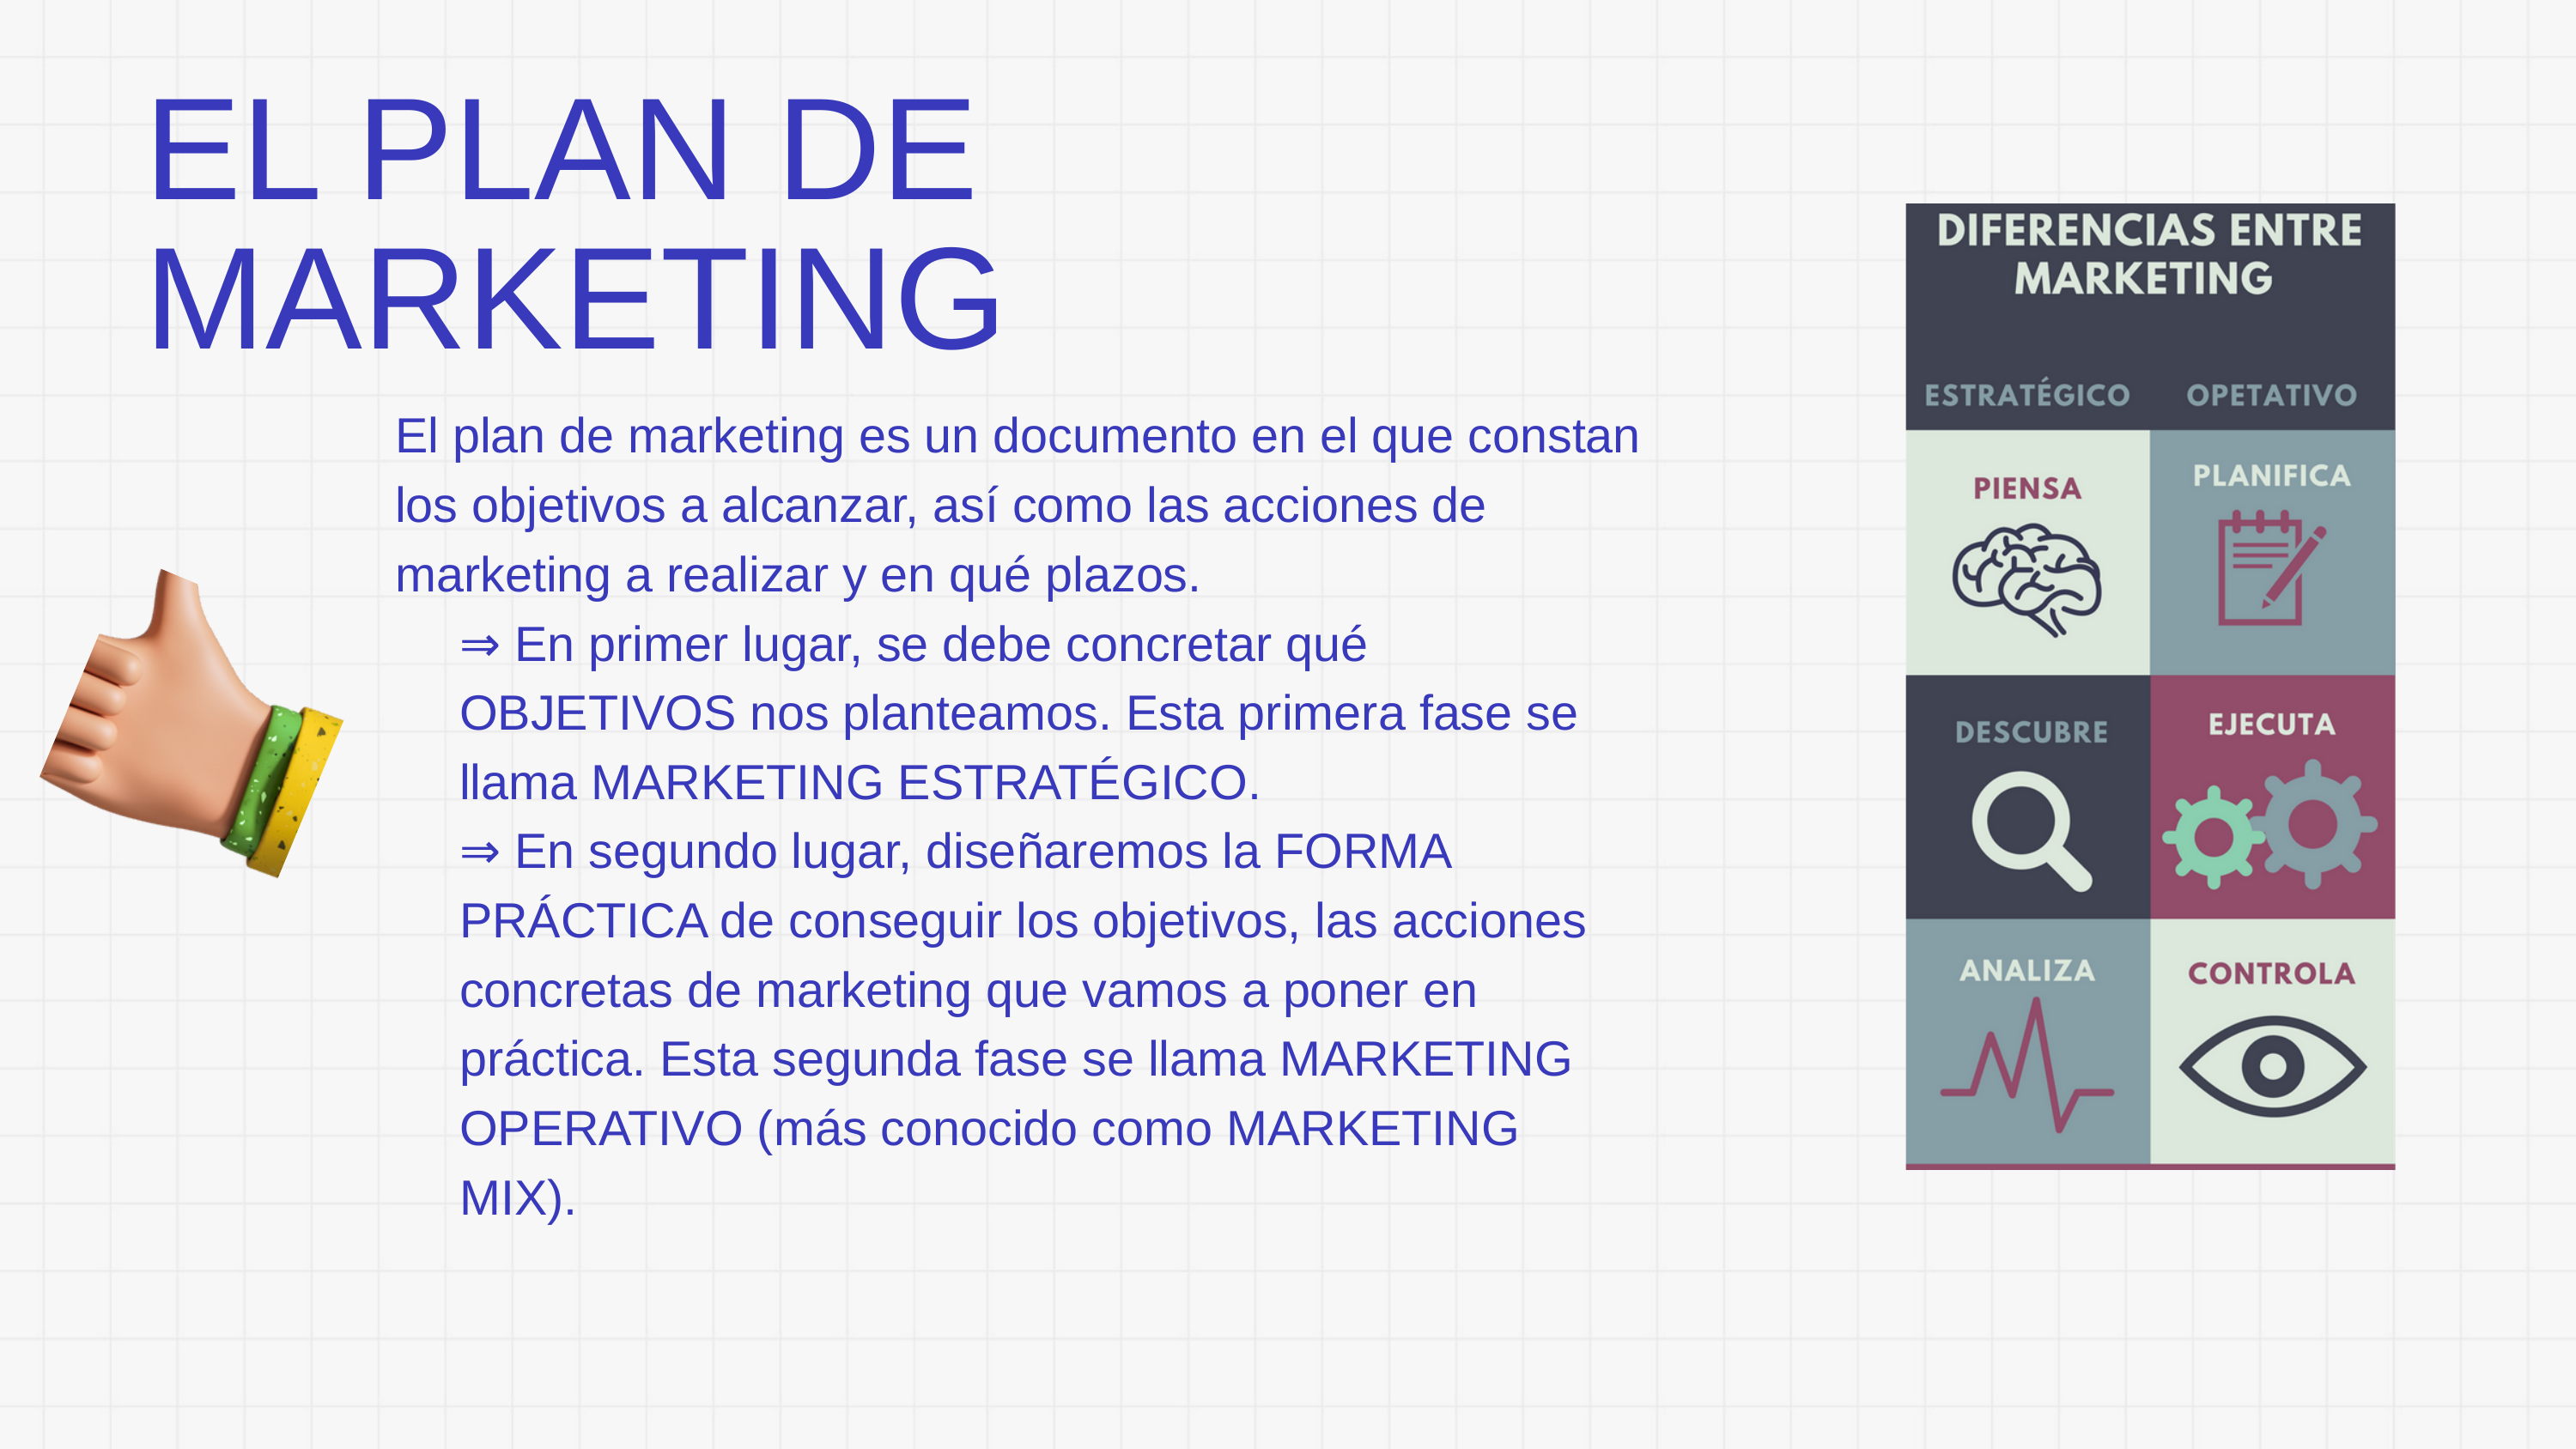

EL PLAN DE MARKETING

El plan de marketing es un documento en el que constan los objetivos a alcanzar, así como las acciones de marketing a realizar y en qué plazos.
⇒ En primer lugar, se debe concretar qué OBJETIVOS nos planteamos. Esta primera fase se llama MARKETING ESTRATÉGICO.
⇒ En segundo lugar, diseñaremos la FORMA PRÁCTICA de conseguir los objetivos, las acciones concretas de marketing que vamos a poner en práctica. Esta segunda fase se llama MARKETING OPERATIVO (más conocido como MARKETING MIX).